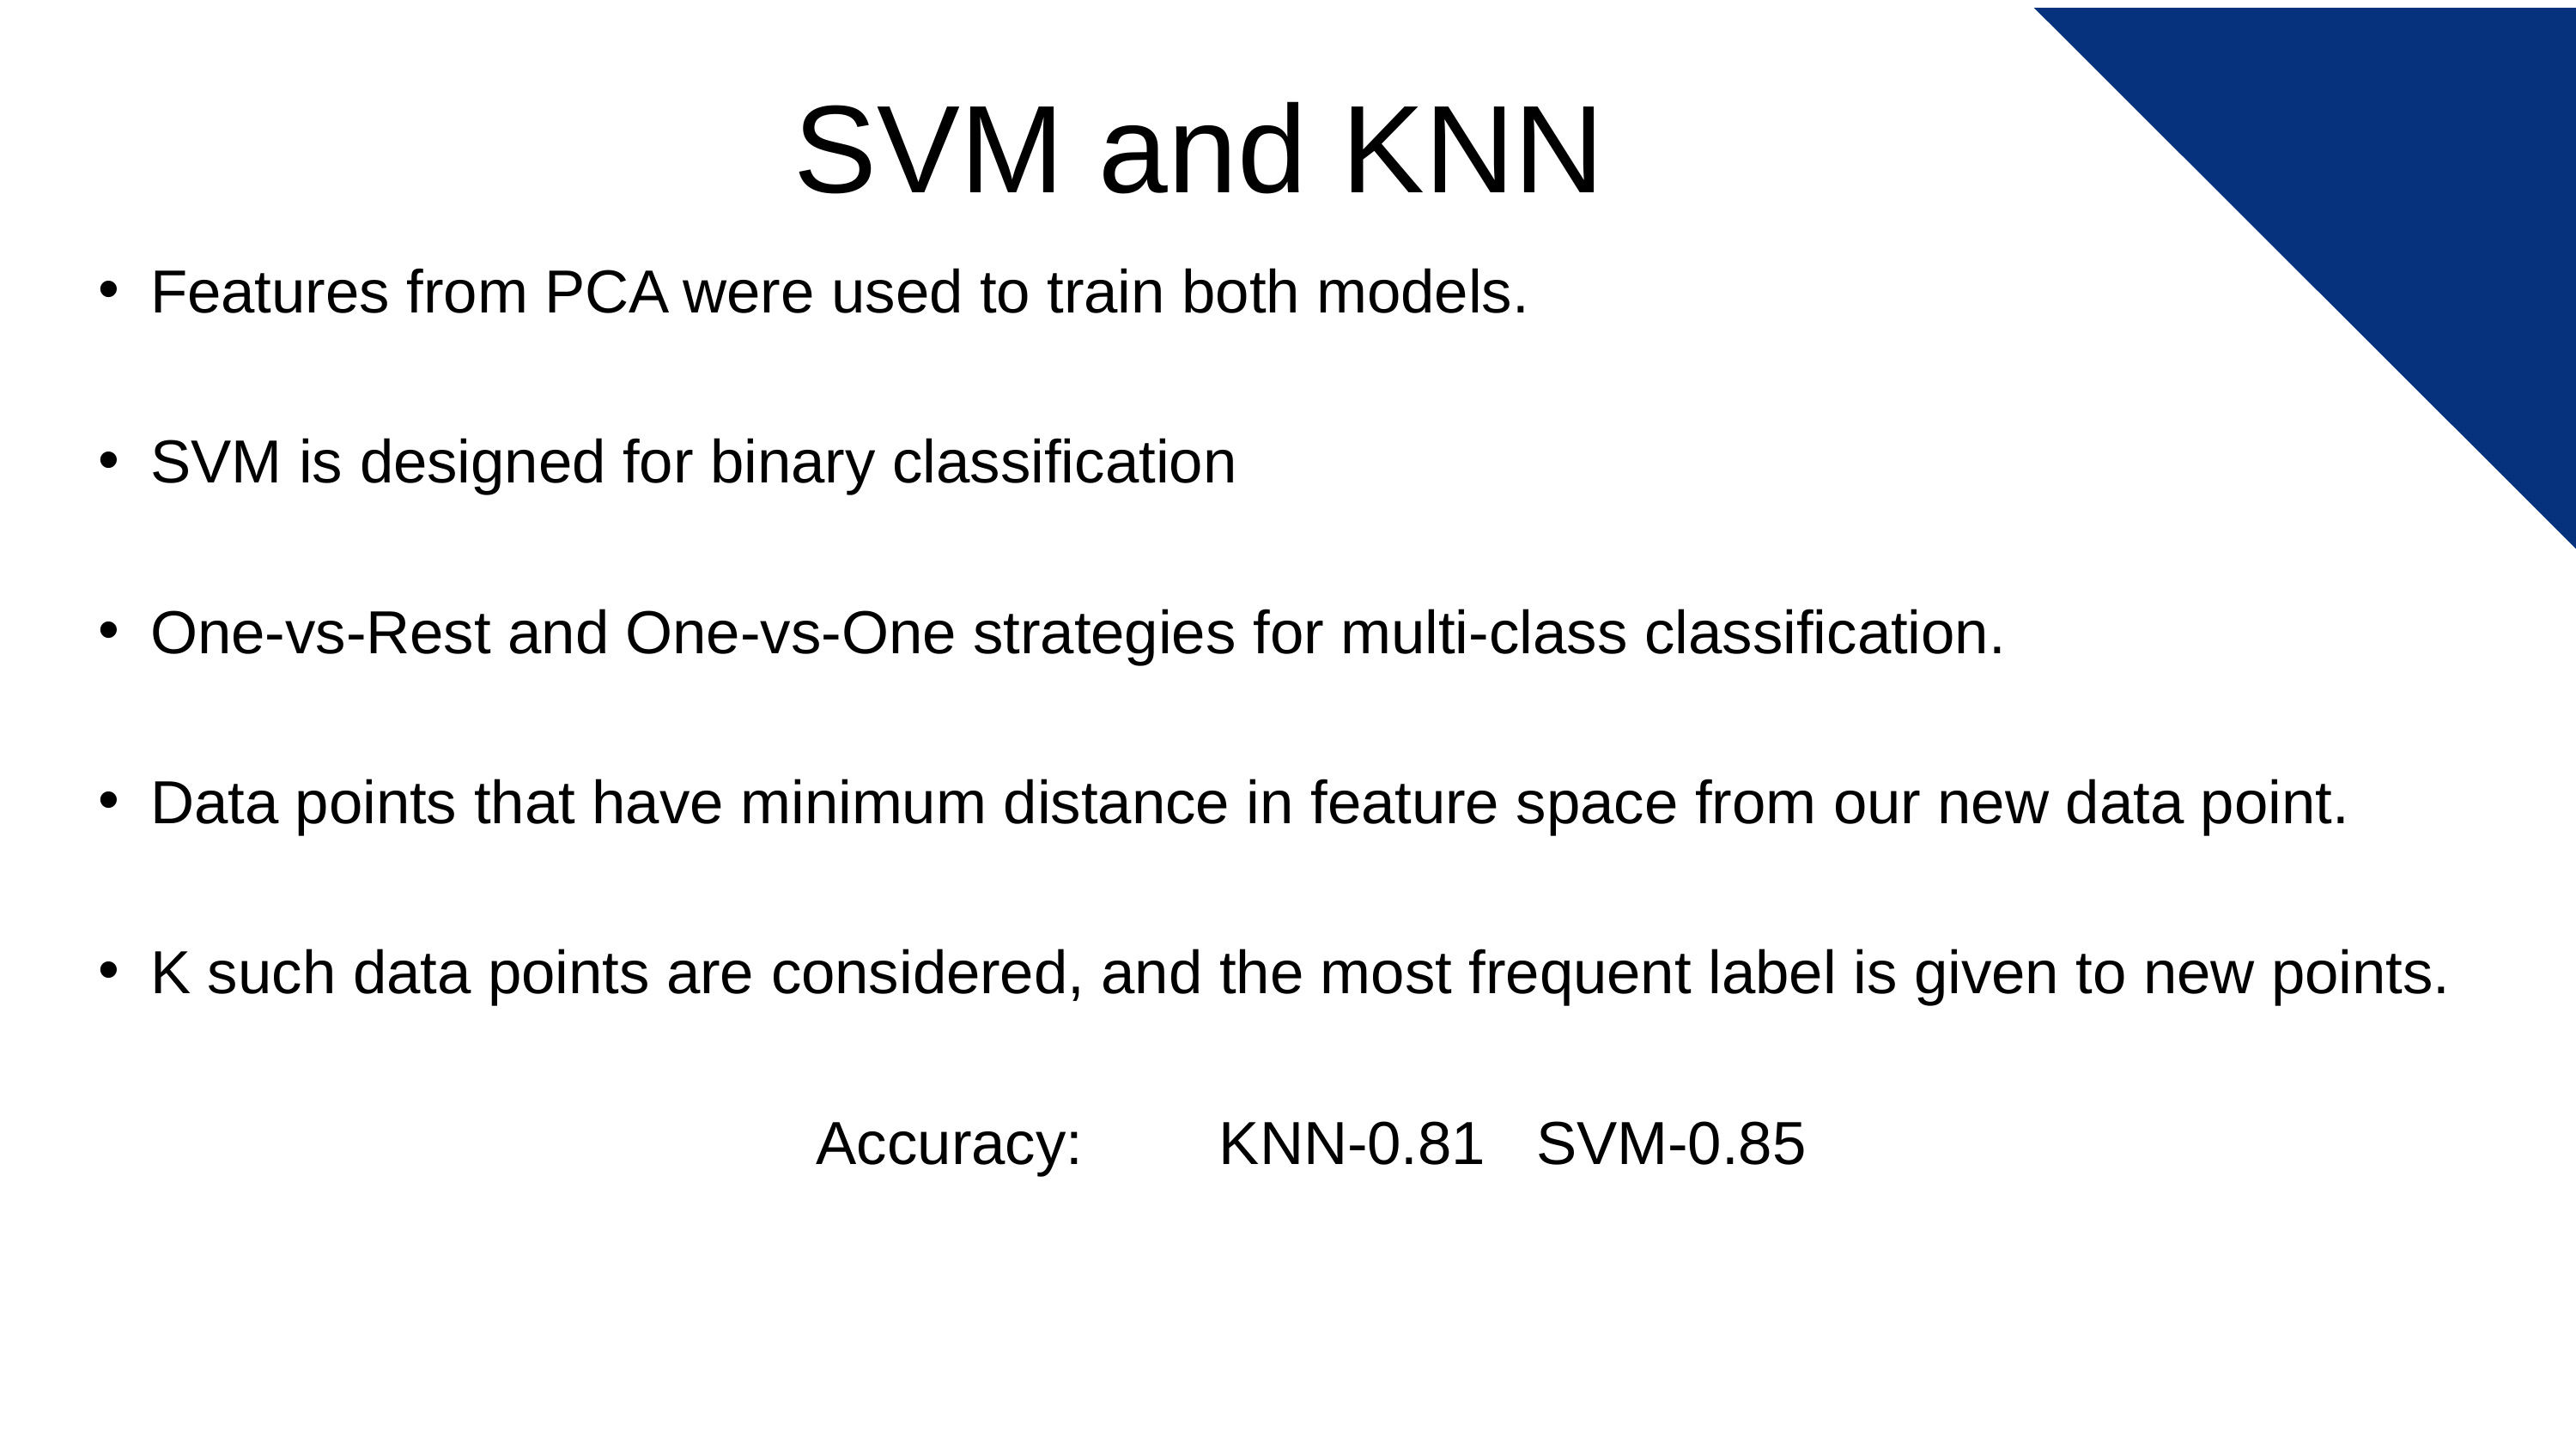

SVM and KNN
Features from PCA were used to train both models.

SVM is designed for binary classification

One-vs-Rest and One-vs-One strategies for multi-class classification.

Data points that have minimum distance in feature space from our new data point.

K such data points are considered, and the most frequent label is given to new points.

Accuracy:        KNN-0.81   SVM-0.85